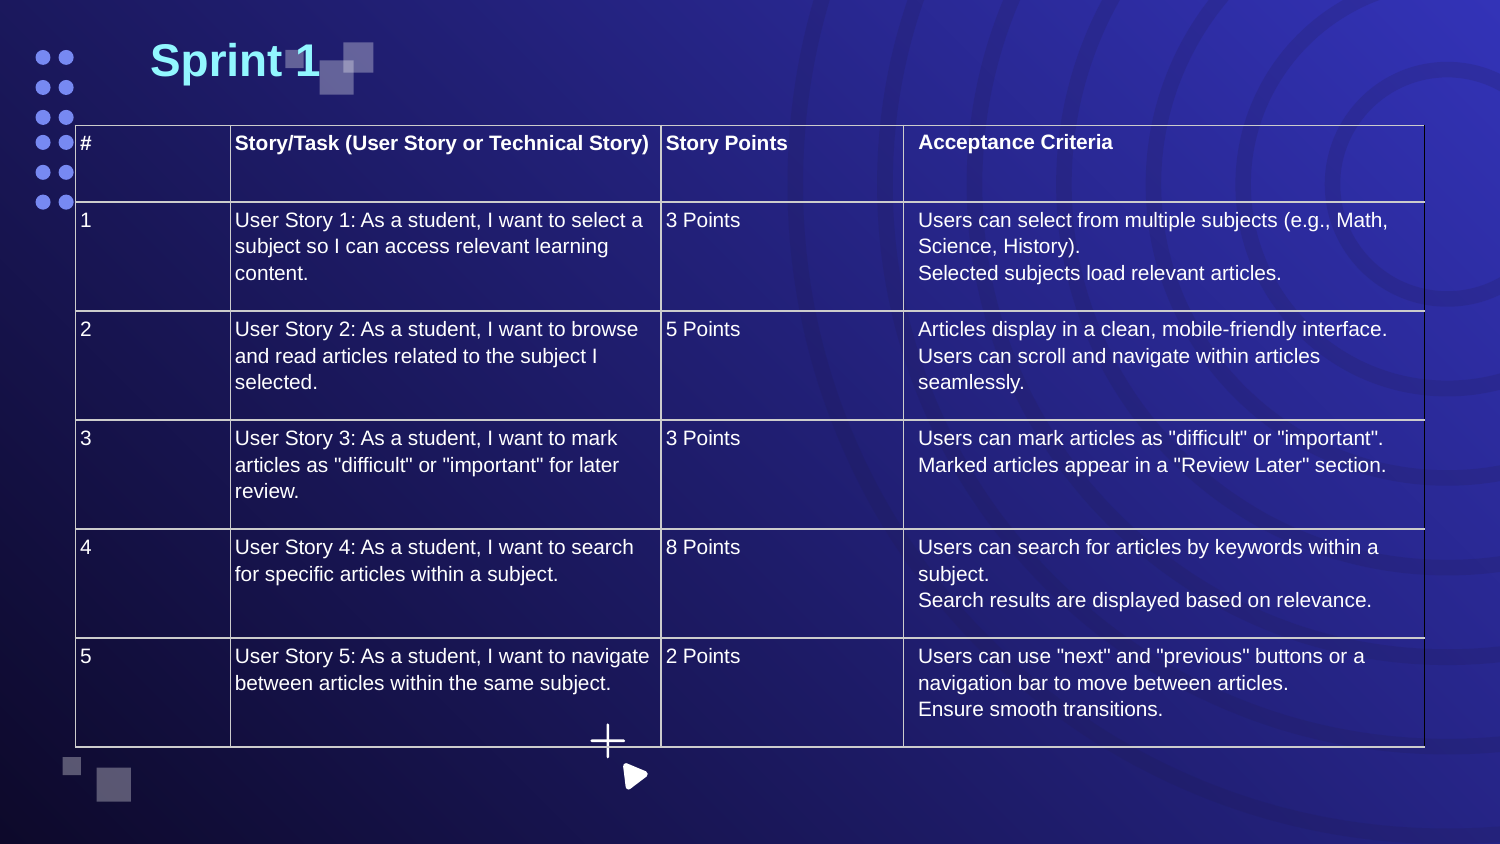

# Sprint 1
Acceptance Criteria
| # | Story/Task (User Story or Technical Story) | Story Points |  |
| --- | --- | --- | --- |
| 1 | User Story 1: As a student, I want to select a subject so I can access relevant learning content. | 3 Points | Users can select from multiple subjects (e.g., Math, Science, History). Selected subjects load relevant articles. |
| 2 | User Story 2: As a student, I want to browse and read articles related to the subject I selected. | 5 Points | Articles display in a clean, mobile-friendly interface. Users can scroll and navigate within articles seamlessly. |
| 3 | User Story 3: As a student, I want to mark articles as "difficult" or "important" for later review. | 3 Points | Users can mark articles as "difficult" or "important". Marked articles appear in a "Review Later" section. |
| 4 | User Story 4: As a student, I want to search for specific articles within a subject. | 8 Points | Users can search for articles by keywords within a subject. Search results are displayed based on relevance. |
| 5 | User Story 5: As a student, I want to navigate between articles within the same subject. | 2 Points | Users can use "next" and "previous" buttons or a navigation bar to move between articles. Ensure smooth transitions. |